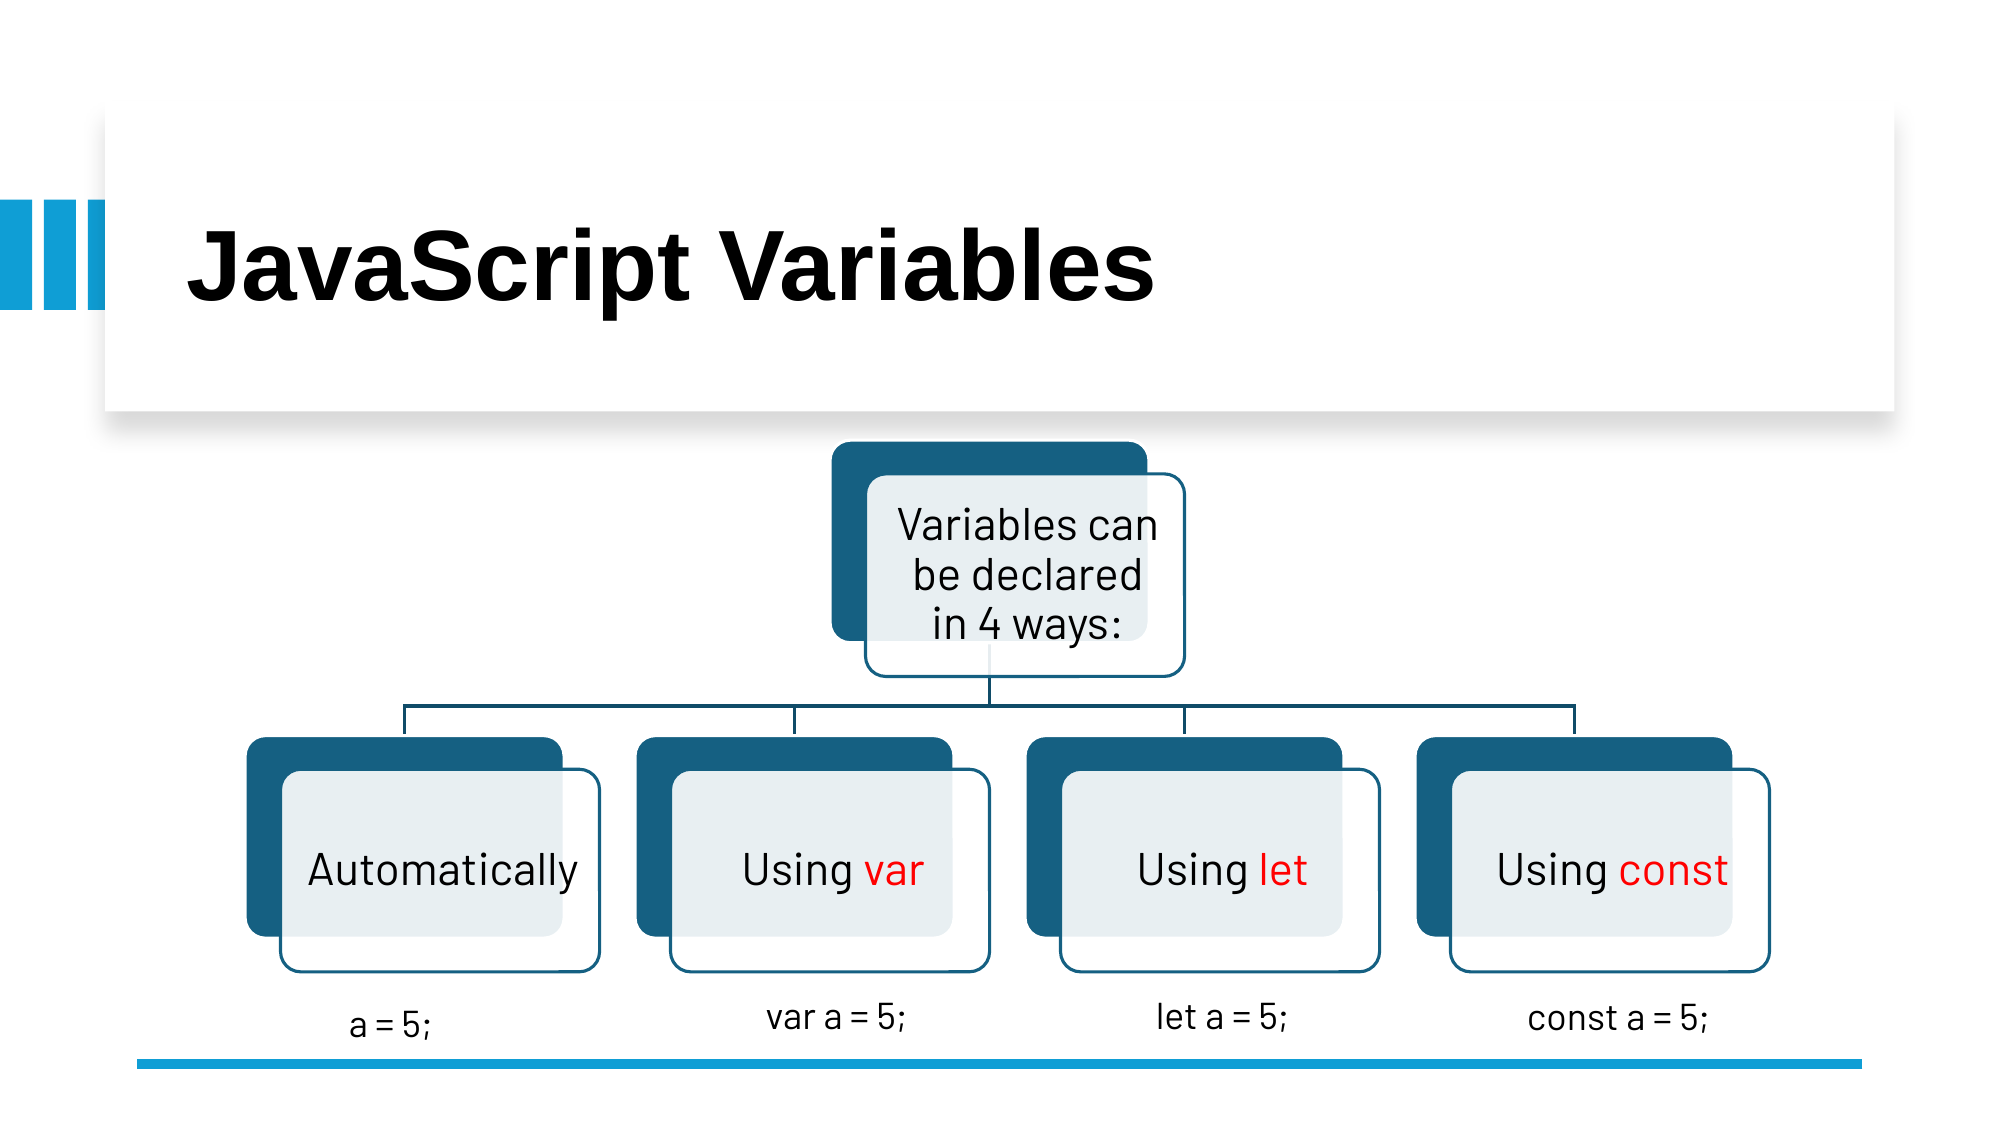

JavaScript Variables

Variables can be declared in 4 ways:
Automatically
Using var
Using let
Using const

var a = 5;
let a = 5;
const a = 5;
a = 5;